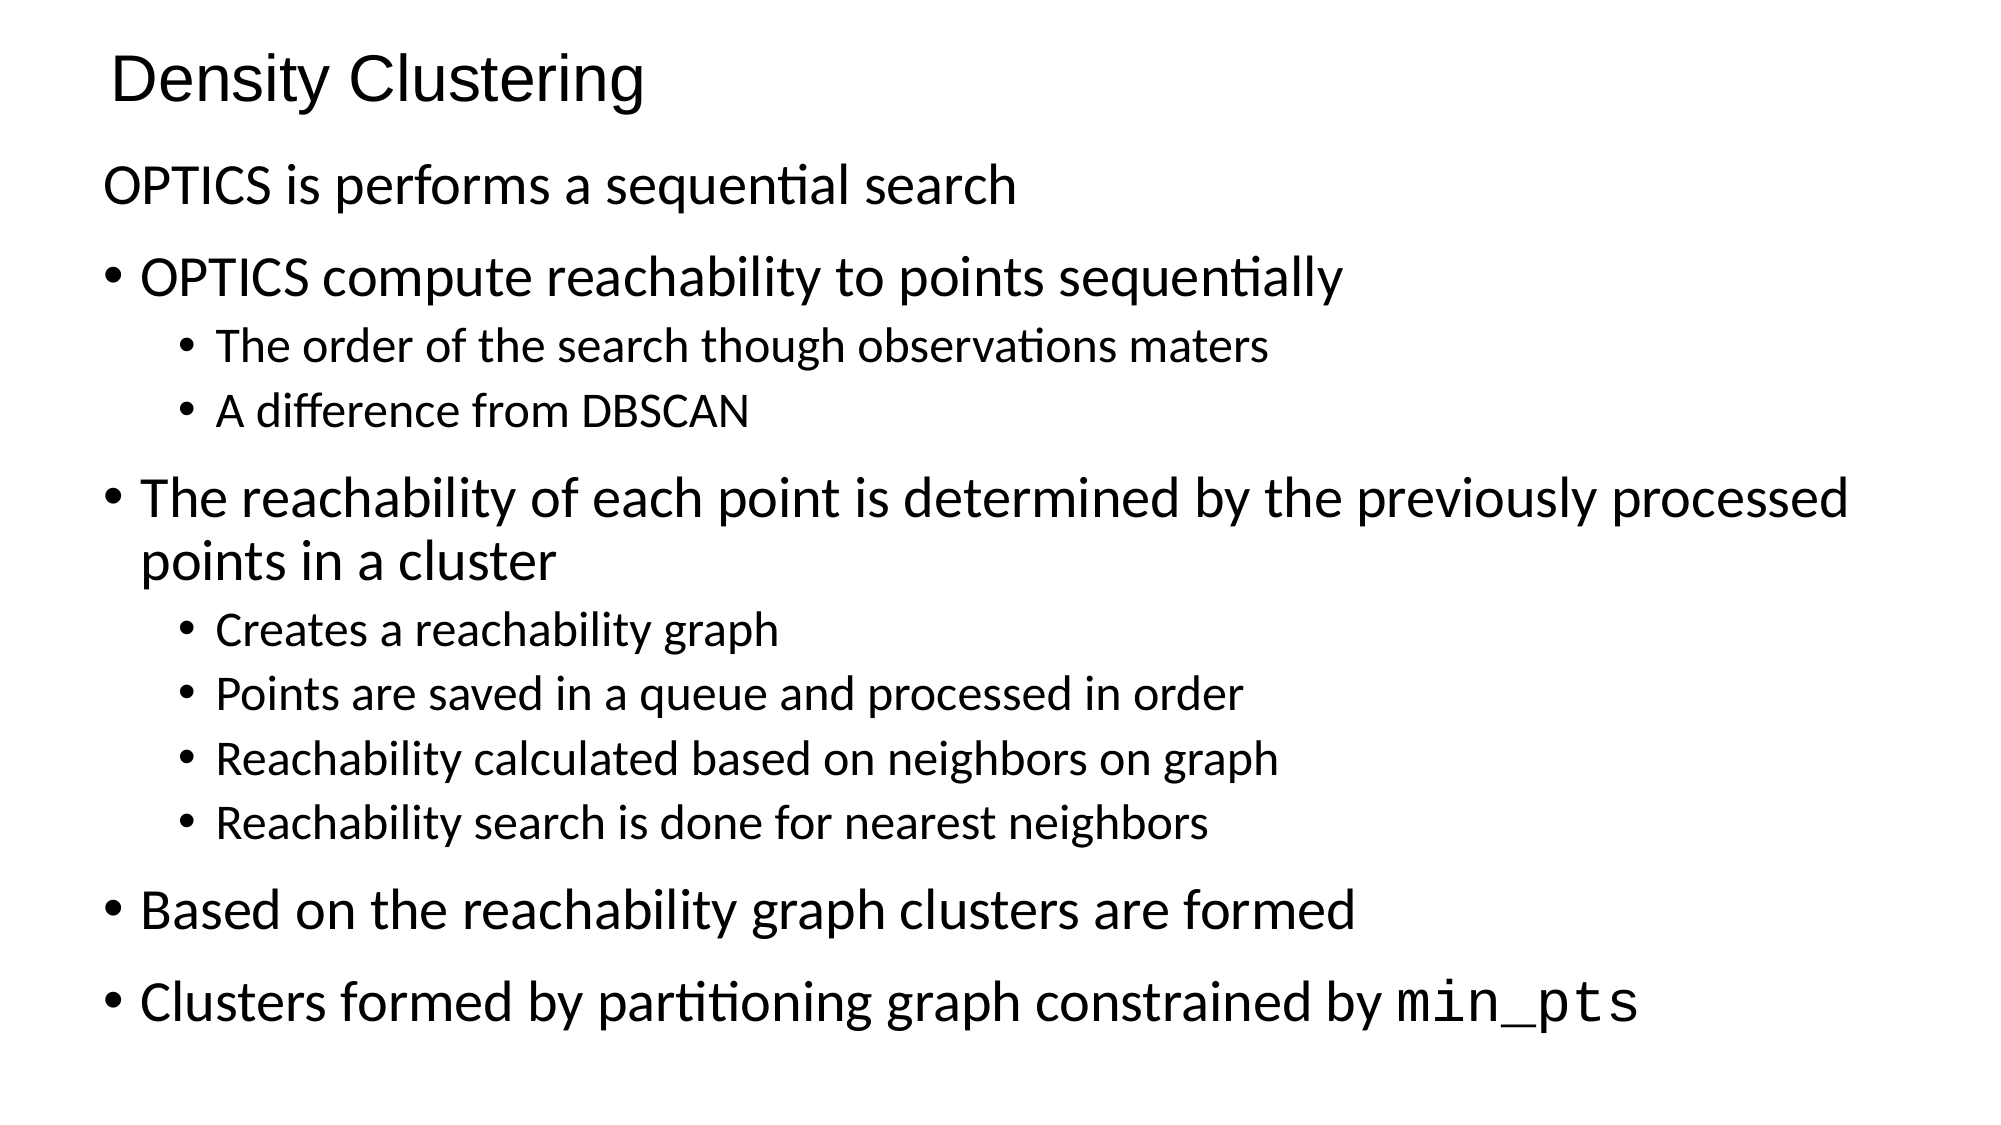

# Density Clustering
OPTICS is performs a sequential search
OPTICS compute reachability to points sequentially
The order of the search though observations maters
A difference from DBSCAN
The reachability of each point is determined by the previously processed points in a cluster
Creates a reachability graph
Points are saved in a queue and processed in order
Reachability calculated based on neighbors on graph
Reachability search is done for nearest neighbors
Based on the reachability graph clusters are formed
Clusters formed by partitioning graph constrained by min_pts